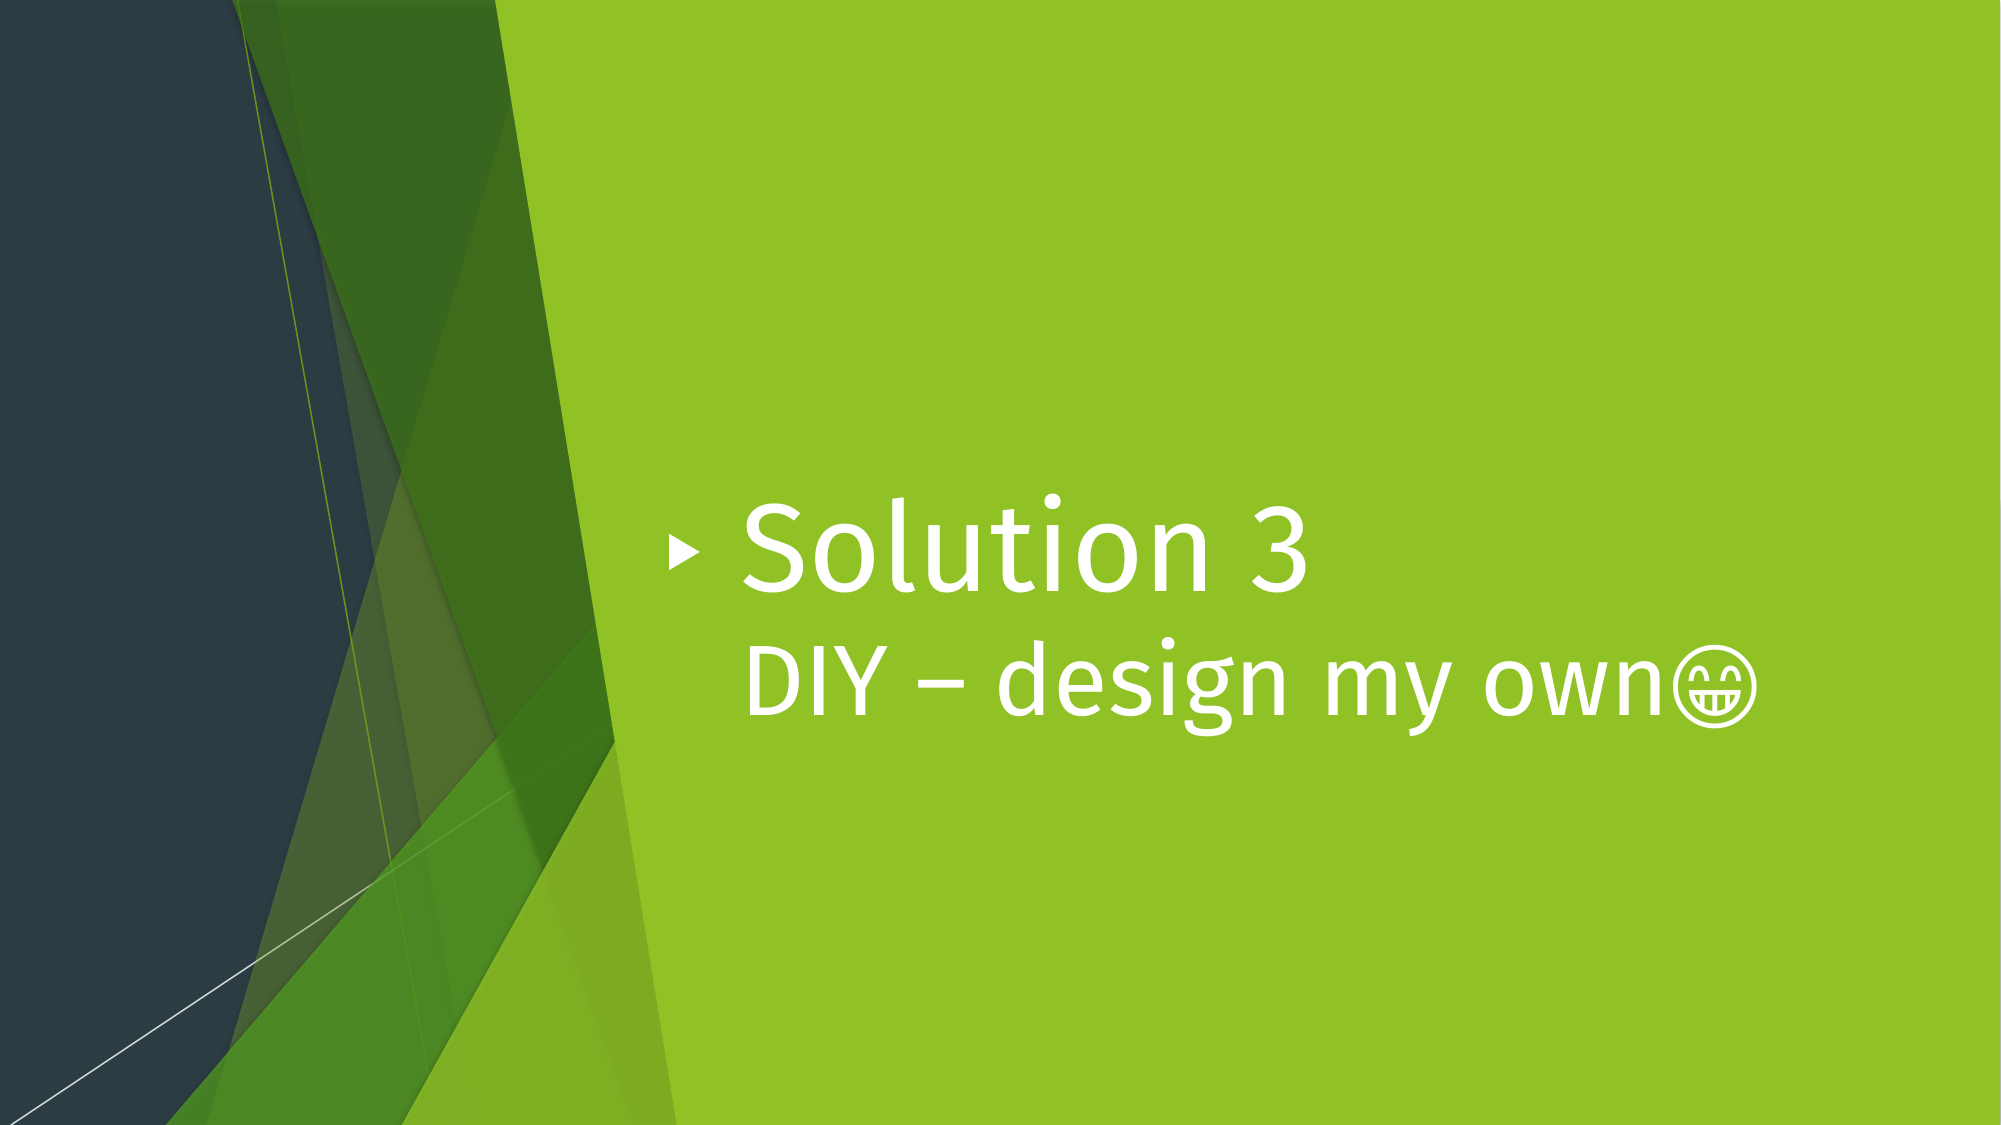

# Solution 3 DIY – design my own😁